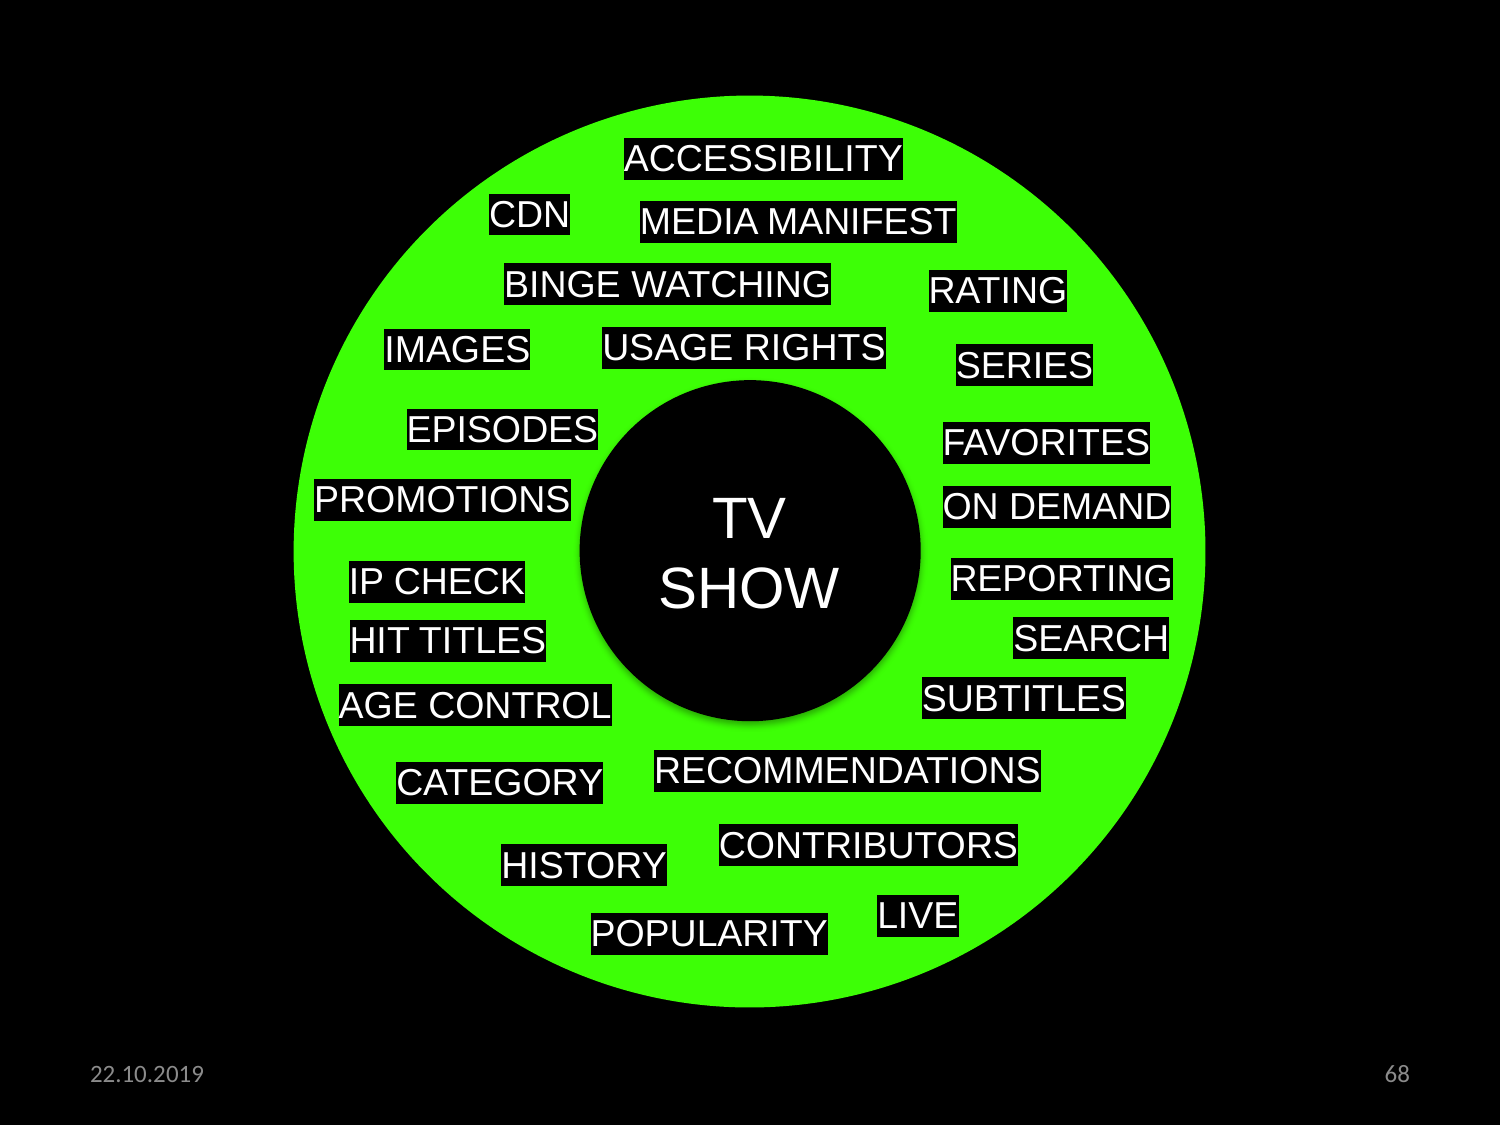

ACCESSIBILITY
CDN
MEDIA MANIFEST
BINGE WATCHING
RATING
USAGE RIGHTS
IMAGES
SERIES

EPISODES
FAVORITES
PROMOTIONS
TV
SHOW
TV
SHOW
ON DEMAND
REPORTING
IP CHECK
SEARCH
HIT TITLES
SUBTITLES
AGE CONTROL
RECOMMENDATIONS
CATEGORY
CONTRIBUTORS
HISTORY
LIVE
POPULARITY
22.10.2019
68